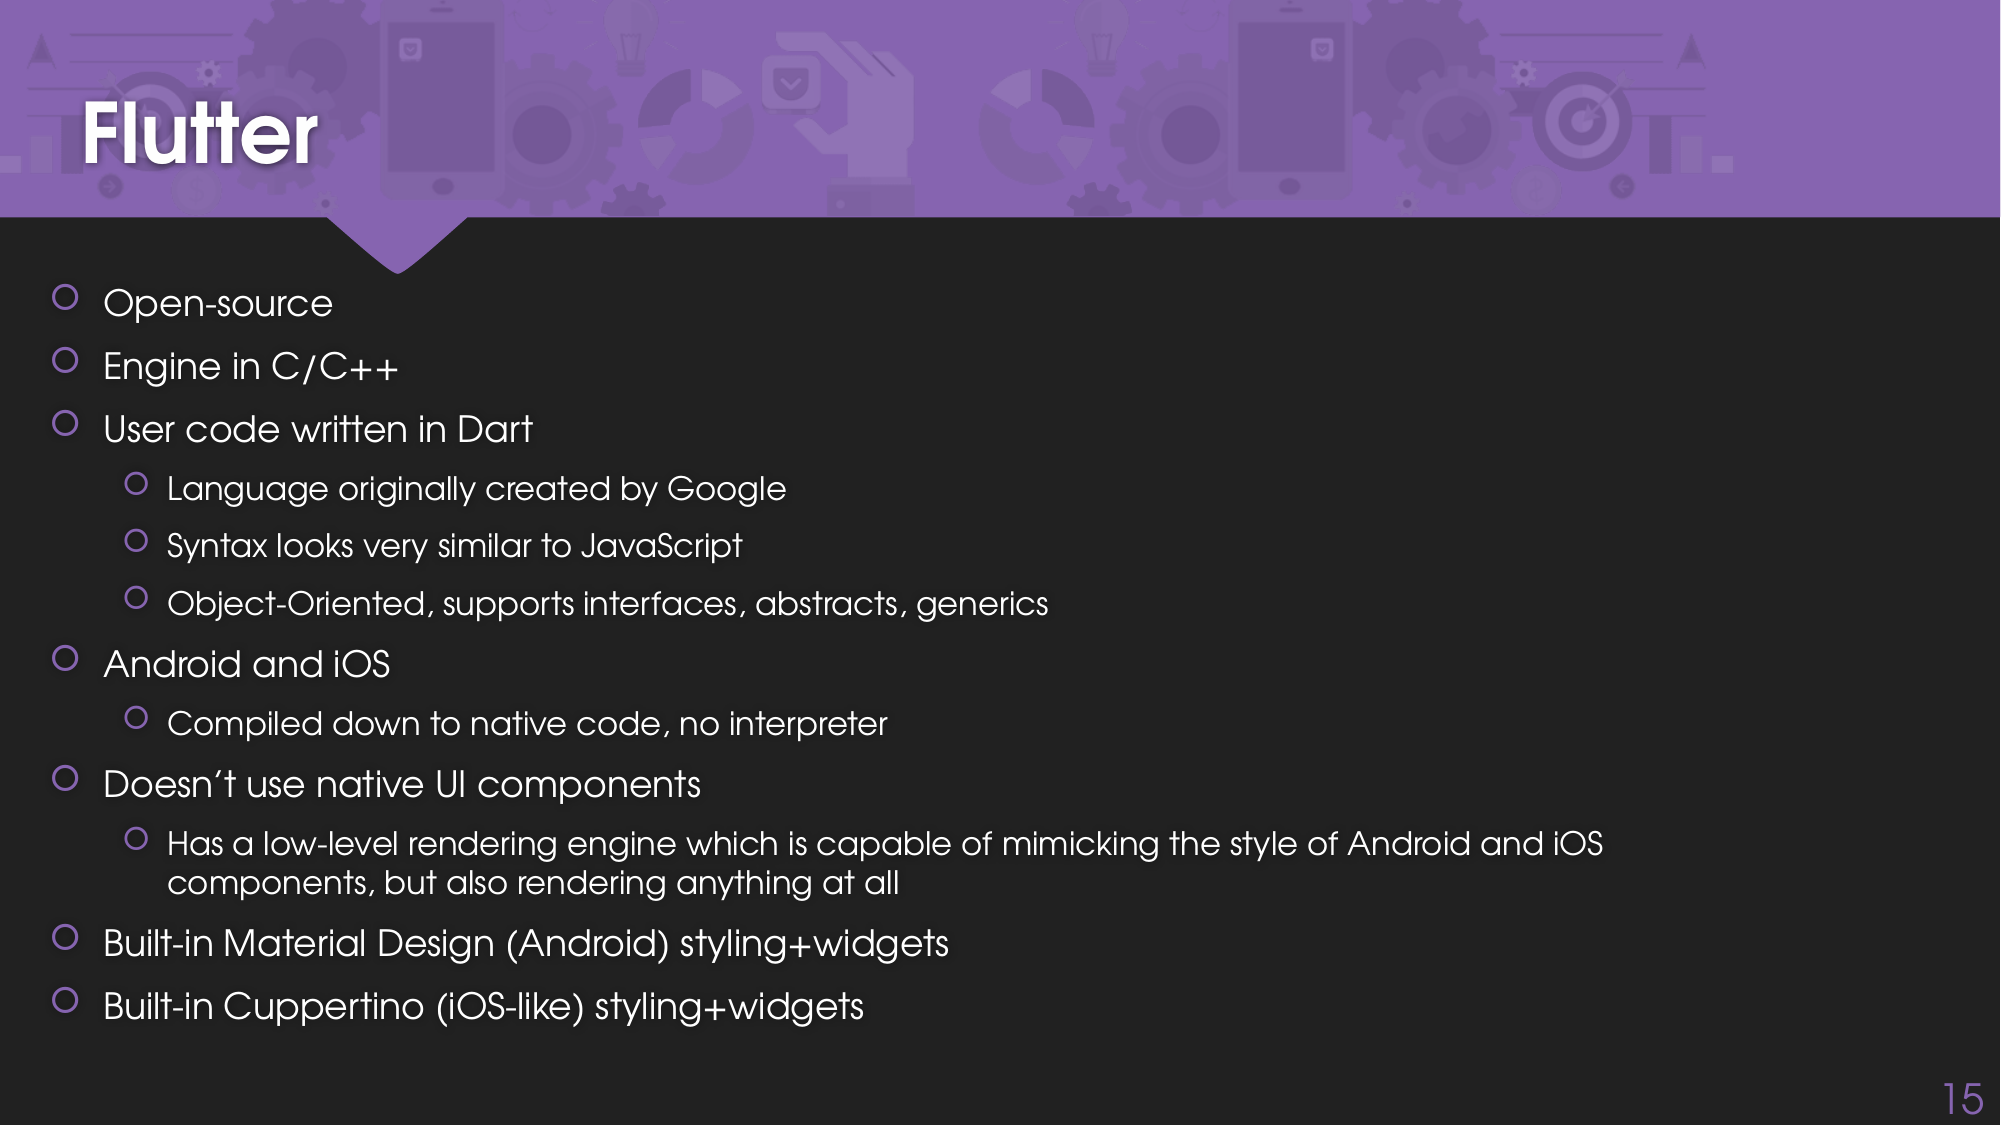

# Flutter
Open-source
Engine in C/C++
User code written in Dart
Language originally created by Google
Syntax looks very similar to JavaScript
Object-Oriented, supports interfaces, abstracts, generics
Android and iOS
Compiled down to native code, no interpreter
Doesn’t use native UI components
Has a low-level rendering engine which is capable of mimicking the style of Android and iOS components, but also rendering anything at all
Built-in Material Design (Android) styling+widgets
Built-in Cuppertino (iOS-like) styling+widgets

15